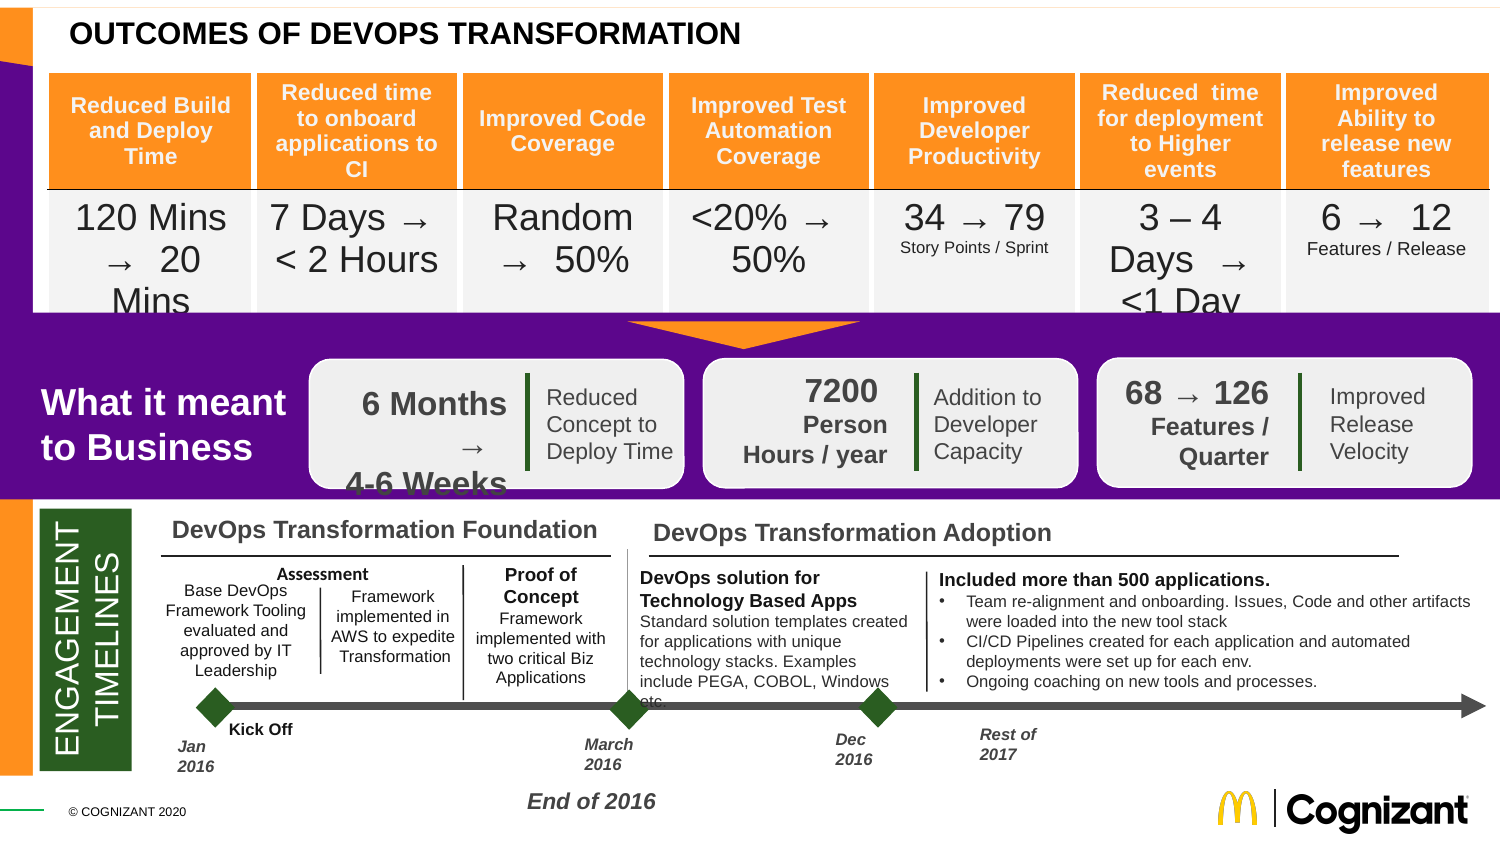

# OUTCOMES OF DEVOPS TRANSFORMATION

| Reduced Build and Deploy Time | Reduced time to onboard applications to CI | Improved Code Coverage | Improved Test Automation Coverage | Improved Developer Productivity | Reduced time for deployment to Higher events | Improved Ability to release new features |
| --- | --- | --- | --- | --- | --- | --- |
| 120 Mins → 20 Mins | 7 Days → < 2 Hours | Random → 50% | <20% → 50% | 34 → 79 Story Points / Sprint | 3 – 4 Days → <1 Day | 6 → 12 Features / Release |

7200
Person Hours / year
68 → 126 Features / Quarter
What it meant to Business
Improved Release Velocity
Addition to Developer Capacity
6 Months →
4-6 Weeks
Reduced Concept to Deploy Time
DevOps Transformation Foundation
DevOps Transformation Adoption
Assessment
Proof of Concept
Framework implemented with two critical Biz Applications
DevOps solution for Technology Based Apps
Standard solution templates created for applications with unique technology stacks. Examples include PEGA, COBOL, Windows etc.
Included more than 500 applications.
Team re-alignment and onboarding. Issues, Code and other artifacts were loaded into the new tool stack
CI/CD Pipelines created for each application and automated deployments were set up for each env.
Ongoing coaching on new tools and processes.
Base DevOps Framework Tooling evaluated and approved by IT Leadership
Framework implemented in AWS to expedite  Transformation
ENGAGEMENT TIMELINES

Kick Off
Rest of 2017
Dec 2016
March 2016
Jan 2016
End of 2016